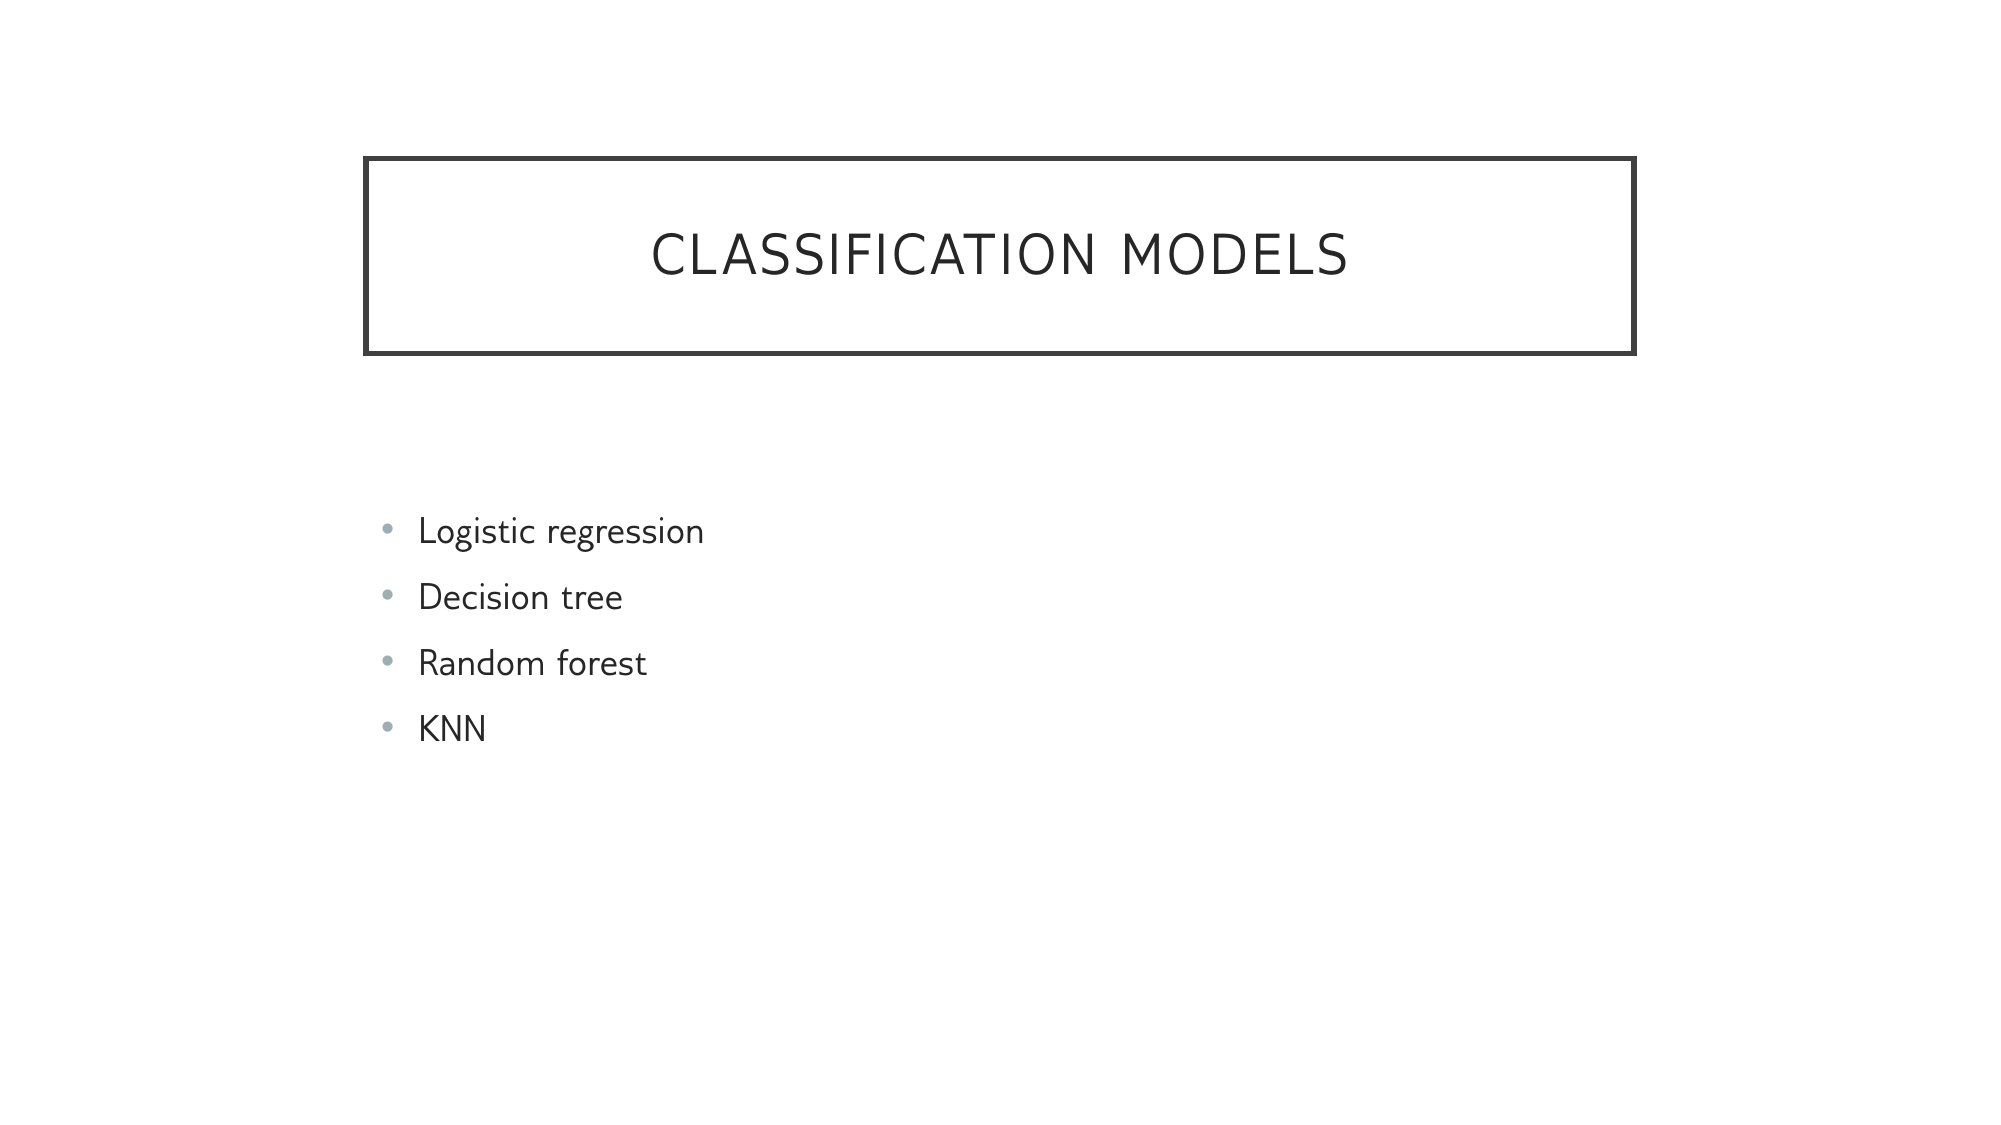

# Classification models

Logistic regression
Decision tree
Random forest
KNN